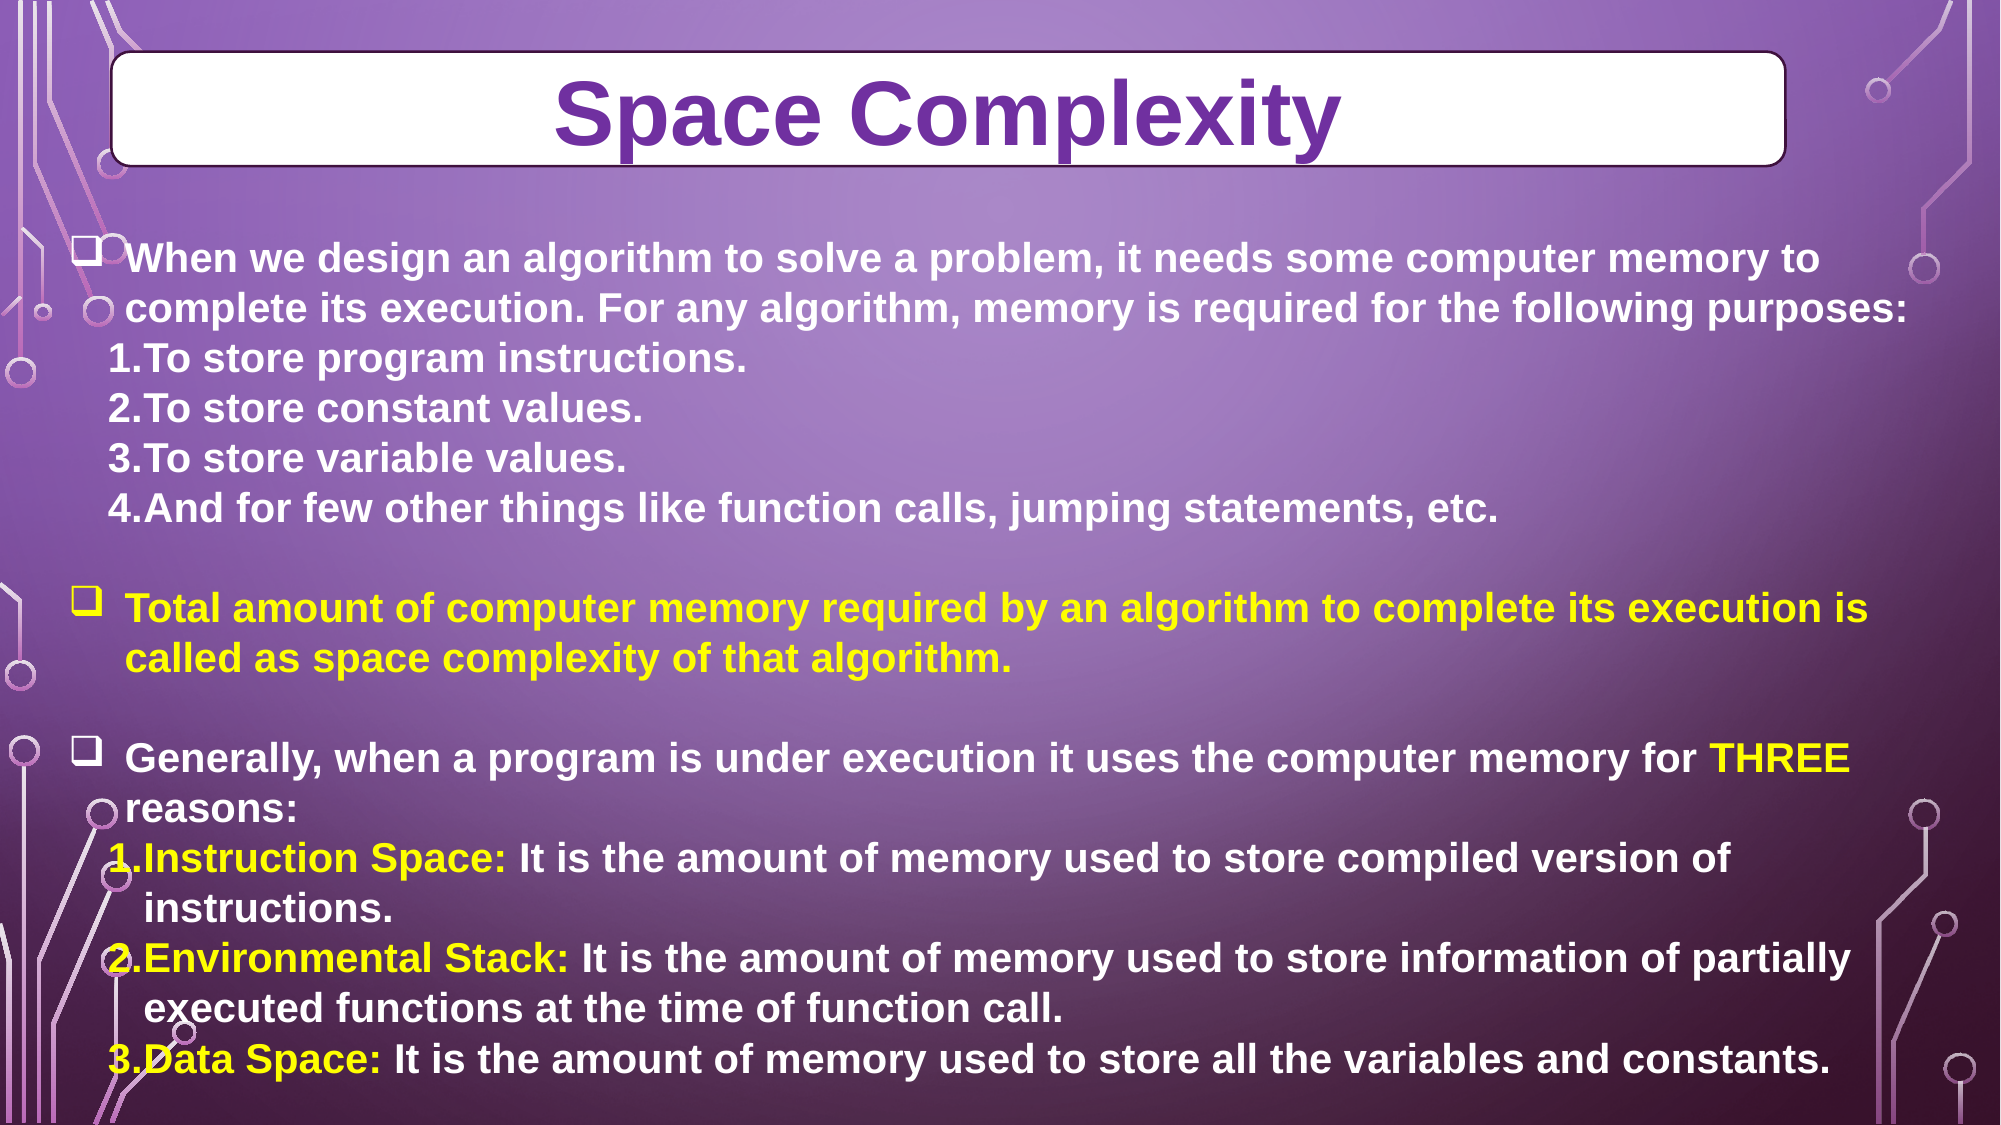

Space Complexity
When we design an algorithm to solve a problem, it needs some computer memory to complete its execution. For any algorithm, memory is required for the following purposes:
To store program instructions.
To store constant values.
To store variable values.
And for few other things like function calls, jumping statements, etc.

Total amount of computer memory required by an algorithm to complete its execution is called as space complexity of that algorithm.

Generally, when a program is under execution it uses the computer memory for THREE reasons:
Instruction Space: It is the amount of memory used to store compiled version of instructions.
Environmental Stack: It is the amount of memory used to store information of partially executed functions at the time of function call.
Data Space: It is the amount of memory used to store all the variables and constants.